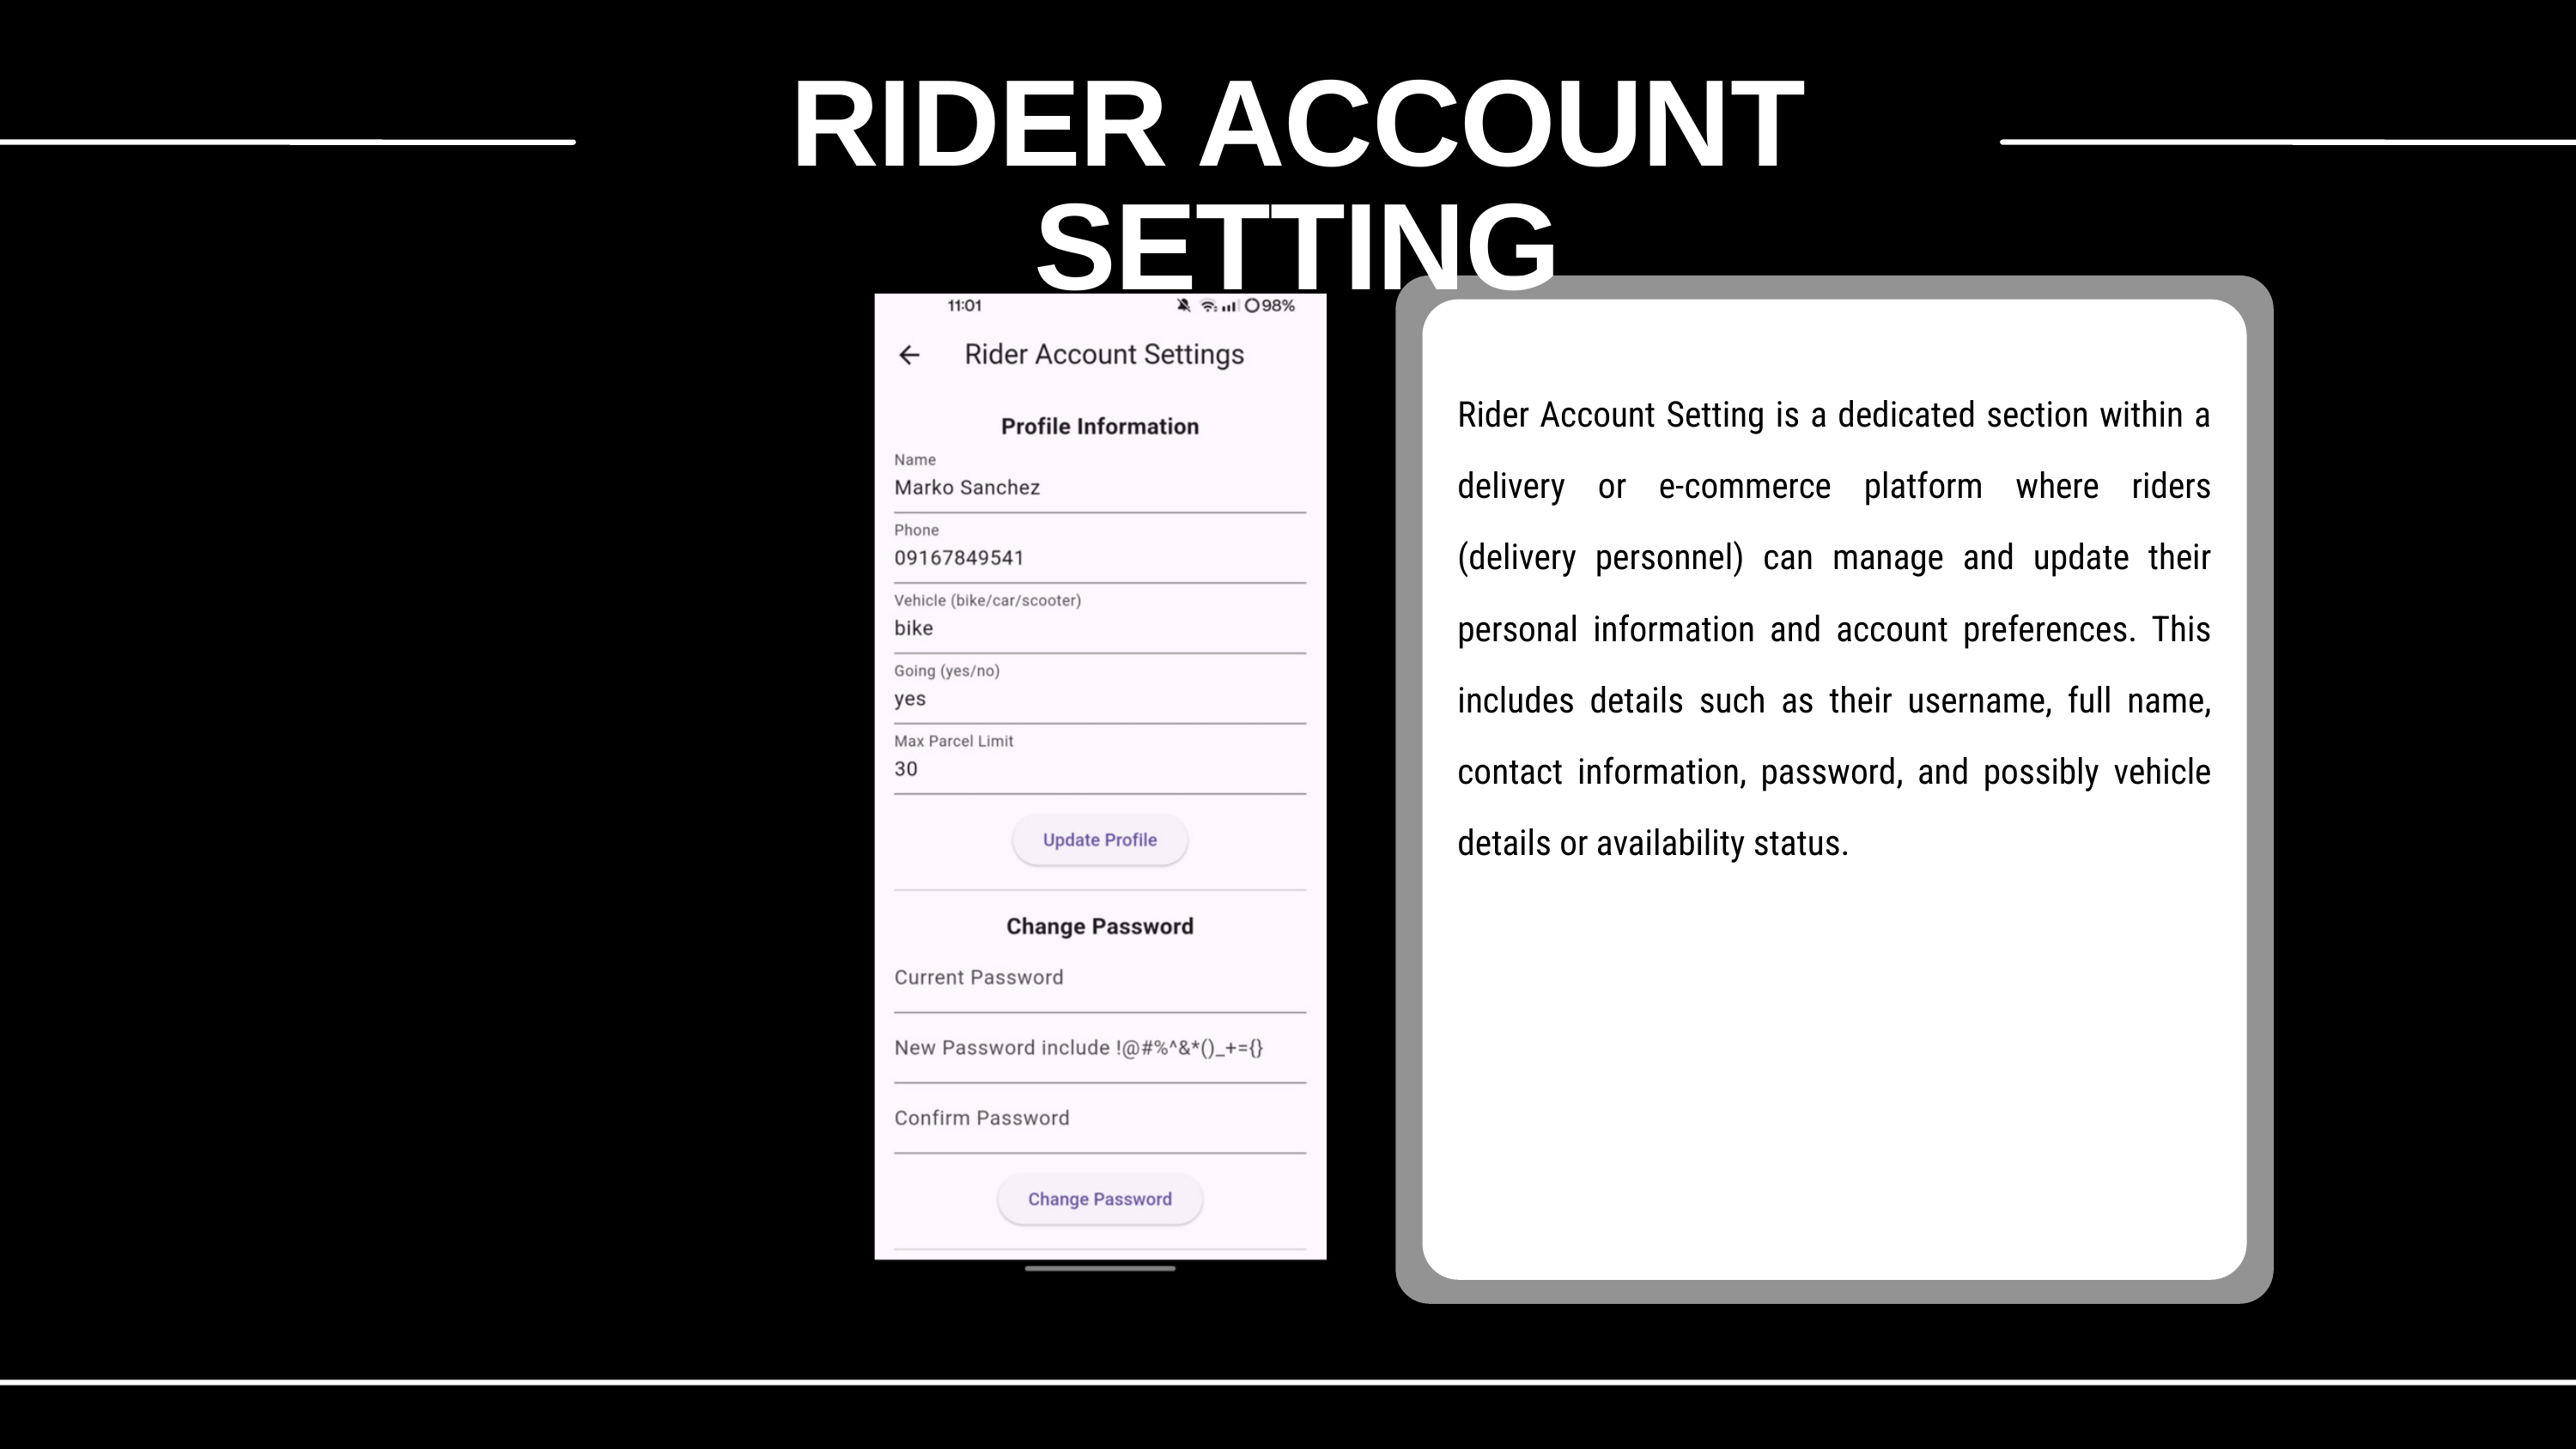

RIDER ACCOUNT SETTING

Rider Account Setting is a dedicated section within a delivery or e-commerce platform where riders (delivery personnel) can manage and update their personal information and account preferences. This includes details such as their username, full name, contact information, password, and possibly vehicle details or availability status.